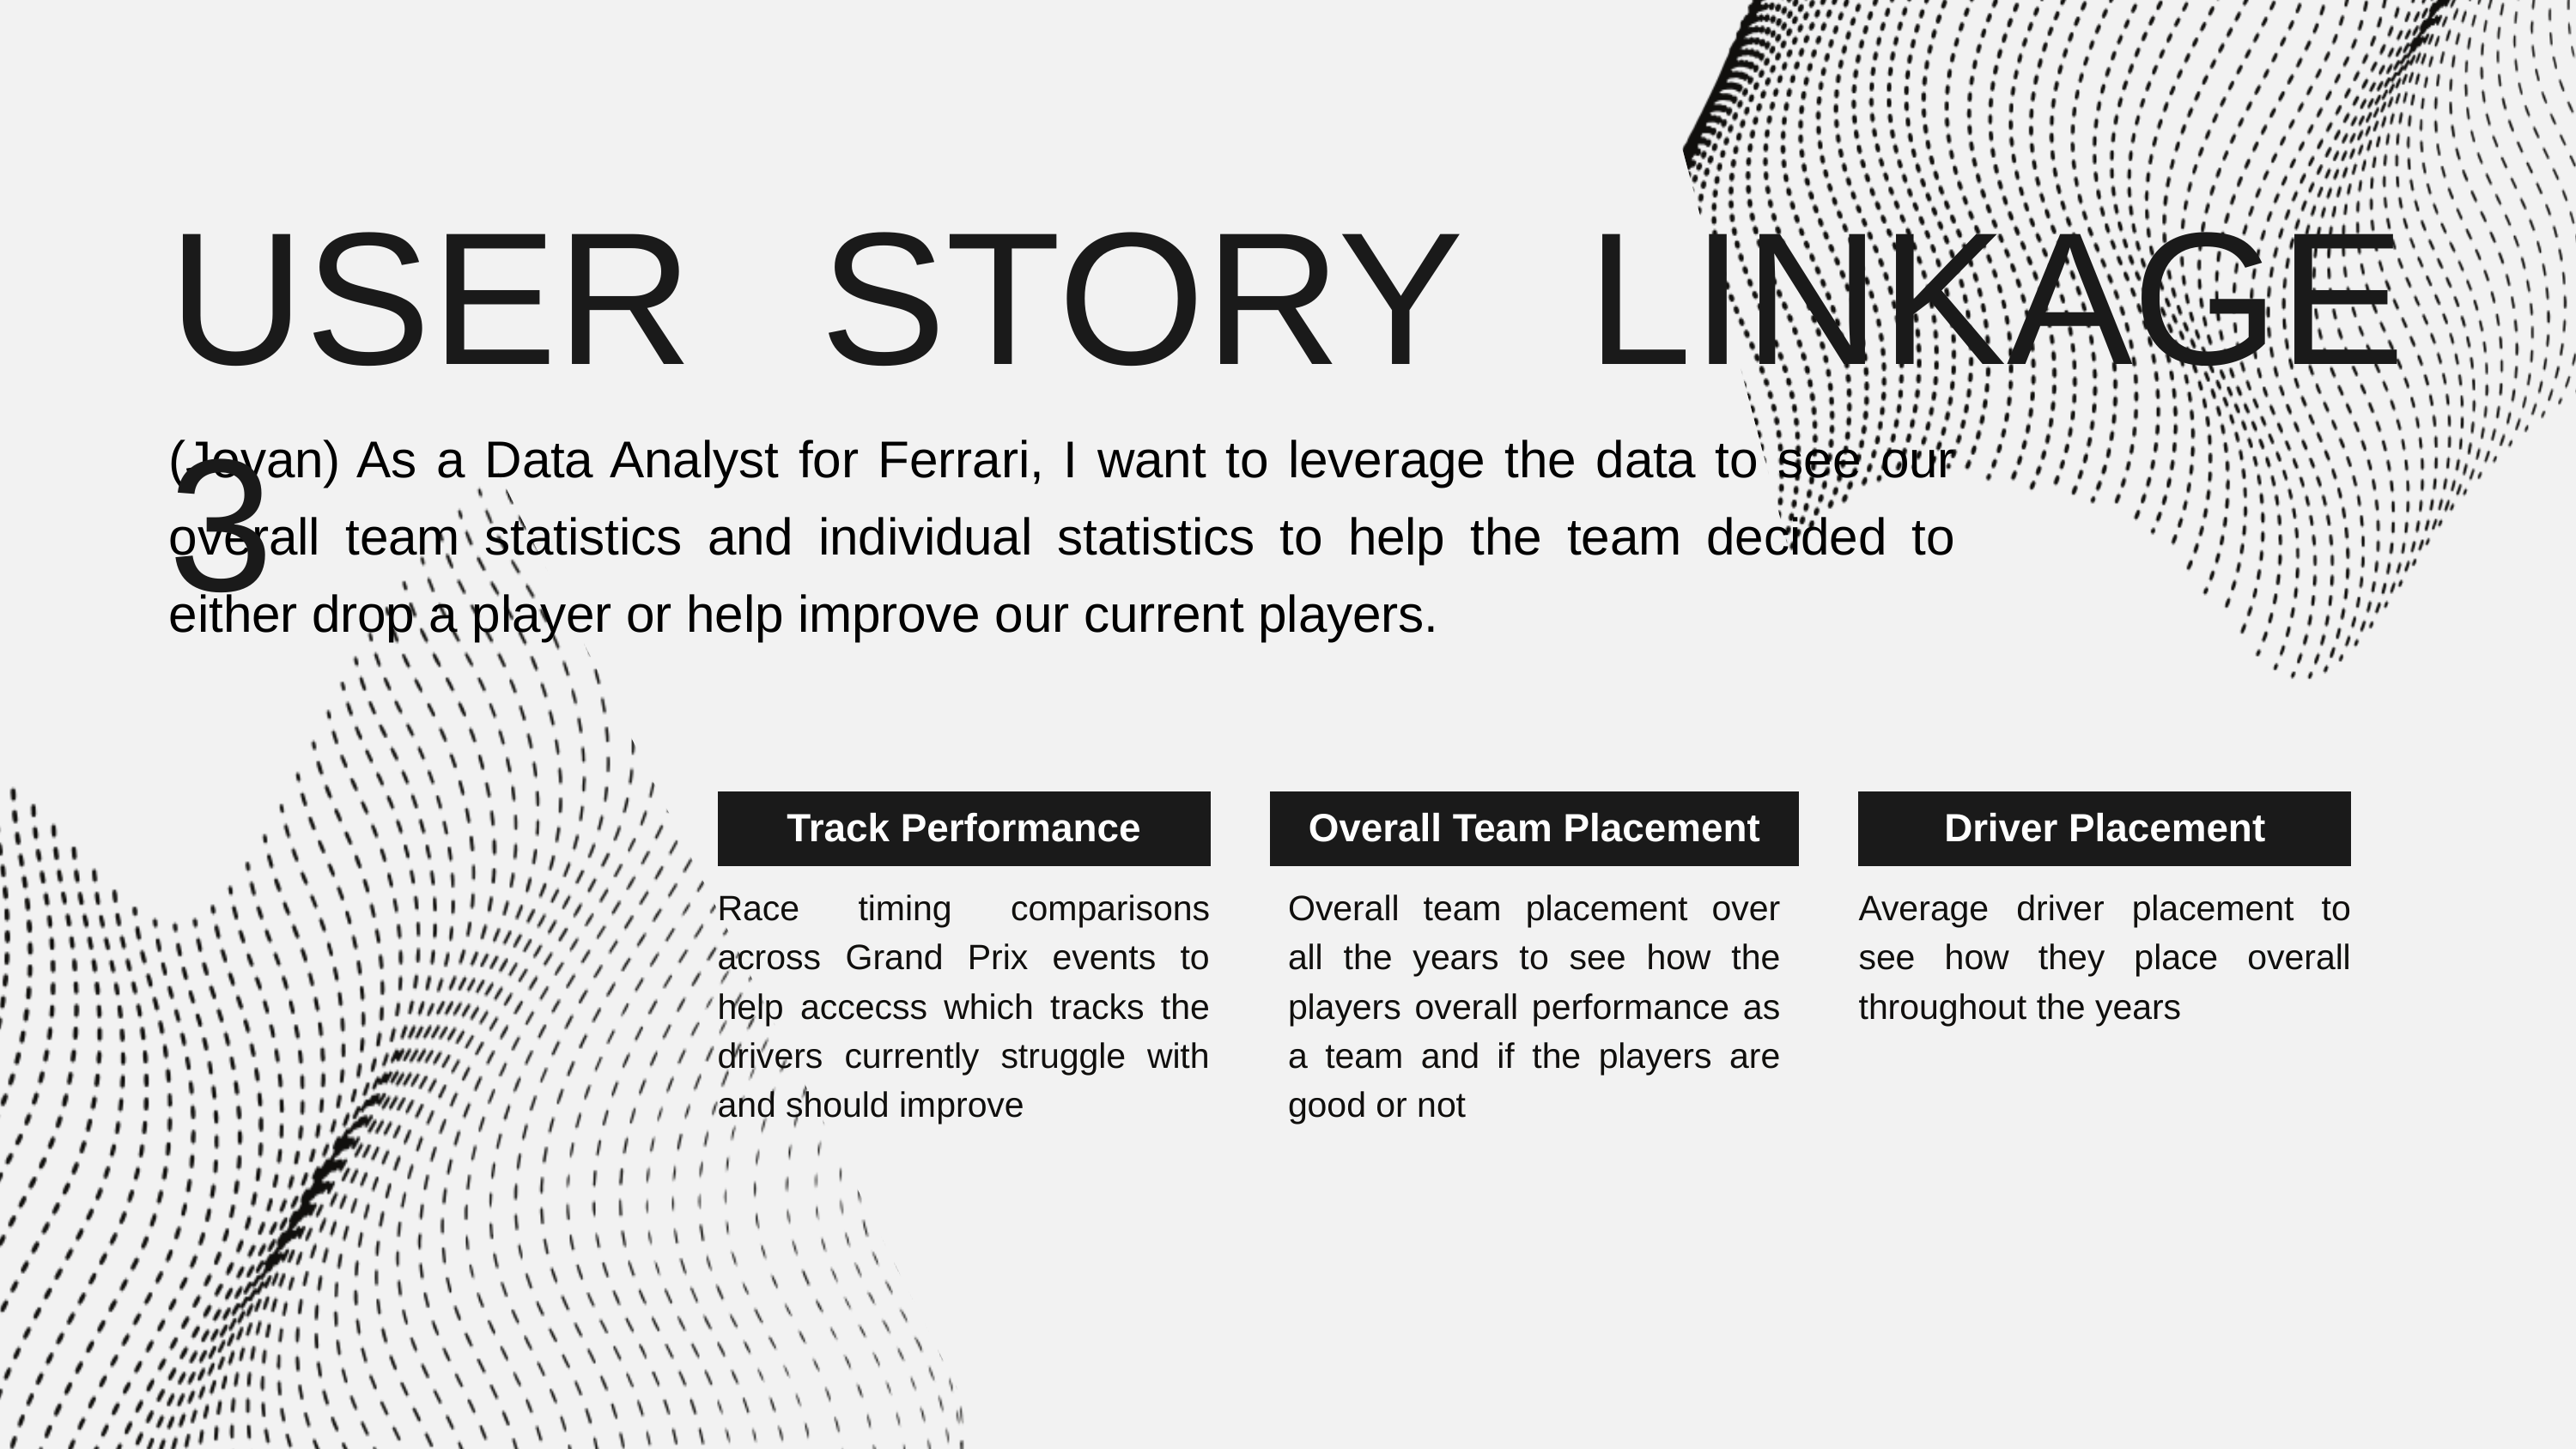

USER STORY LINKAGE 3
(Jovan) As a Data Analyst for Ferrari, I want to leverage the data to see our overall team statistics and individual statistics to help the team decided to either drop a player or help improve our current players.

Track Performance

Overall Team Placement

Driver Placement
Race timing comparisons across Grand Prix events to help accecss which tracks the drivers currently struggle with and should improve
Overall team placement over all the years to see how the players overall performance as a team and if the players are good or not
Average driver placement to see how they place overall throughout the years